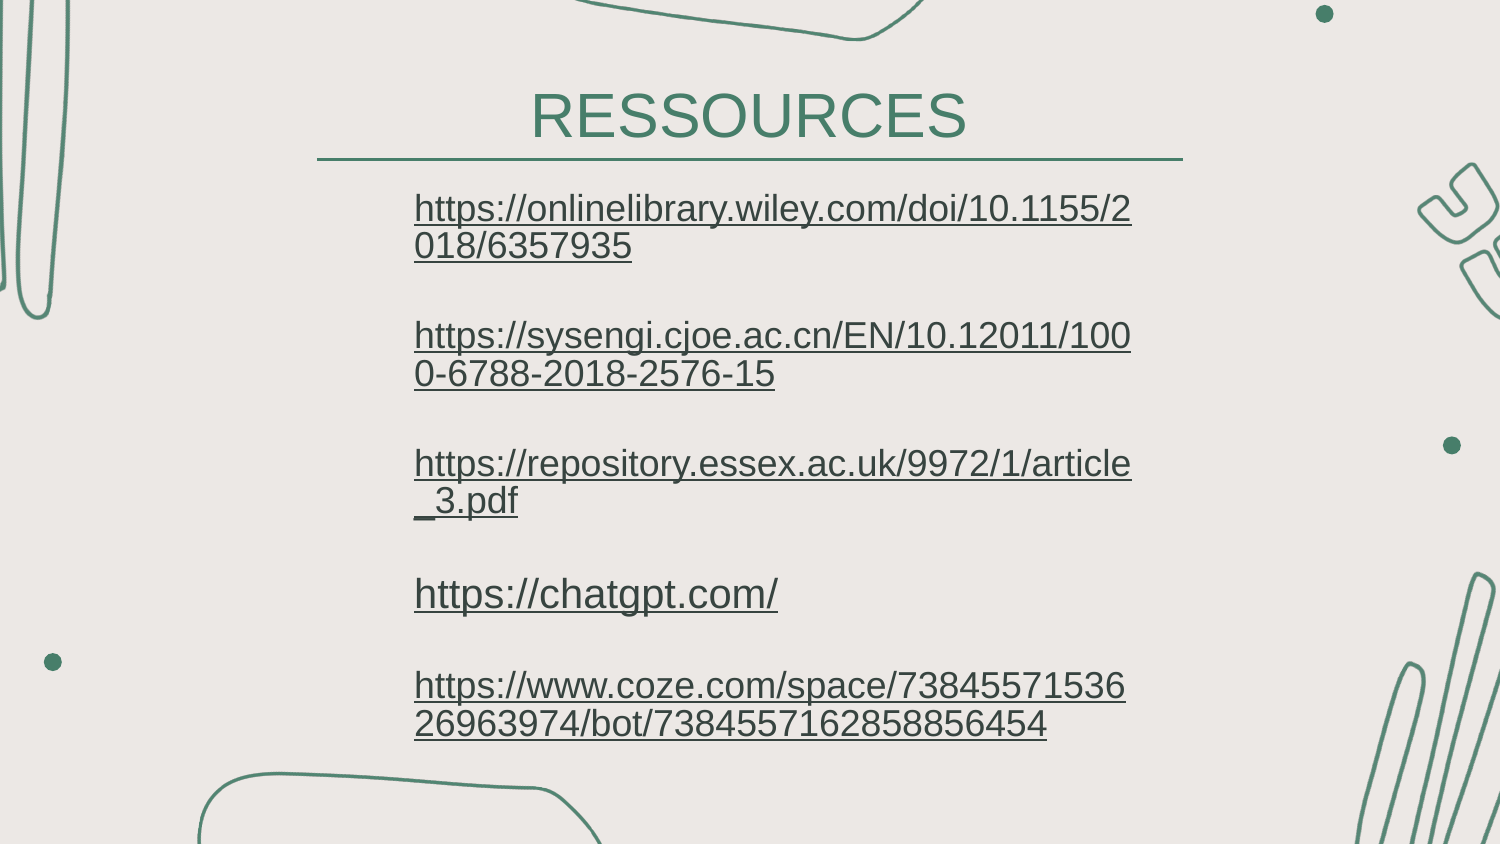

# RESSOURCES
https://onlinelibrary.wiley.com/doi/10.1155/2018/6357935

https://sysengi.cjoe.ac.cn/EN/10.12011/1000-6788-2018-2576-15

https://repository.essex.ac.uk/9972/1/article_3.pdf

https://chatgpt.com/

https://www.coze.com/space/7384557153626963974/bot/7384557162858856454